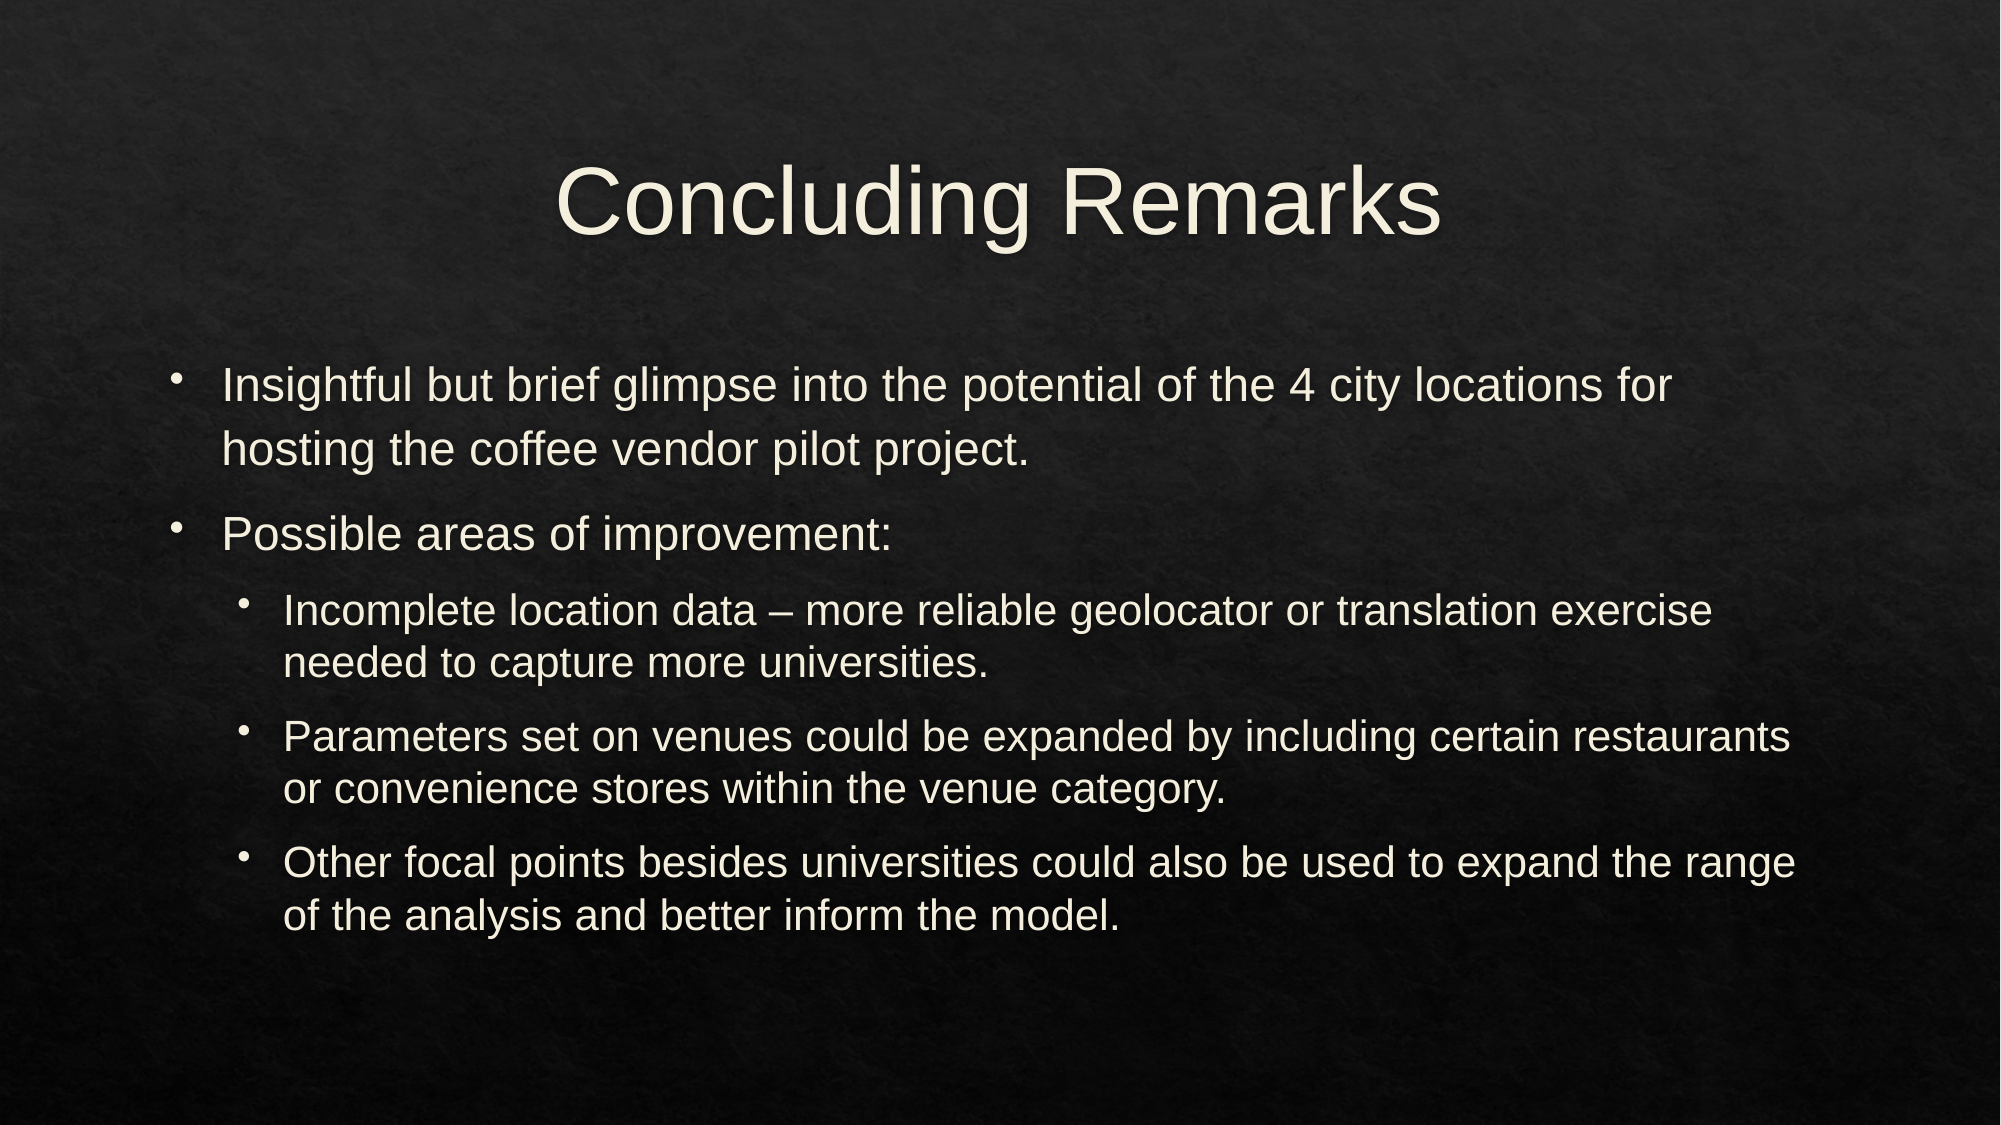

# Concluding Remarks
Insightful but brief glimpse into the potential of the 4 city locations for hosting the coffee vendor pilot project.
Possible areas of improvement:
Incomplete location data – more reliable geolocator or translation exercise needed to capture more universities.
Parameters set on venues could be expanded by including certain restaurants or convenience stores within the venue category.
Other focal points besides universities could also be used to expand the range of the analysis and better inform the model.